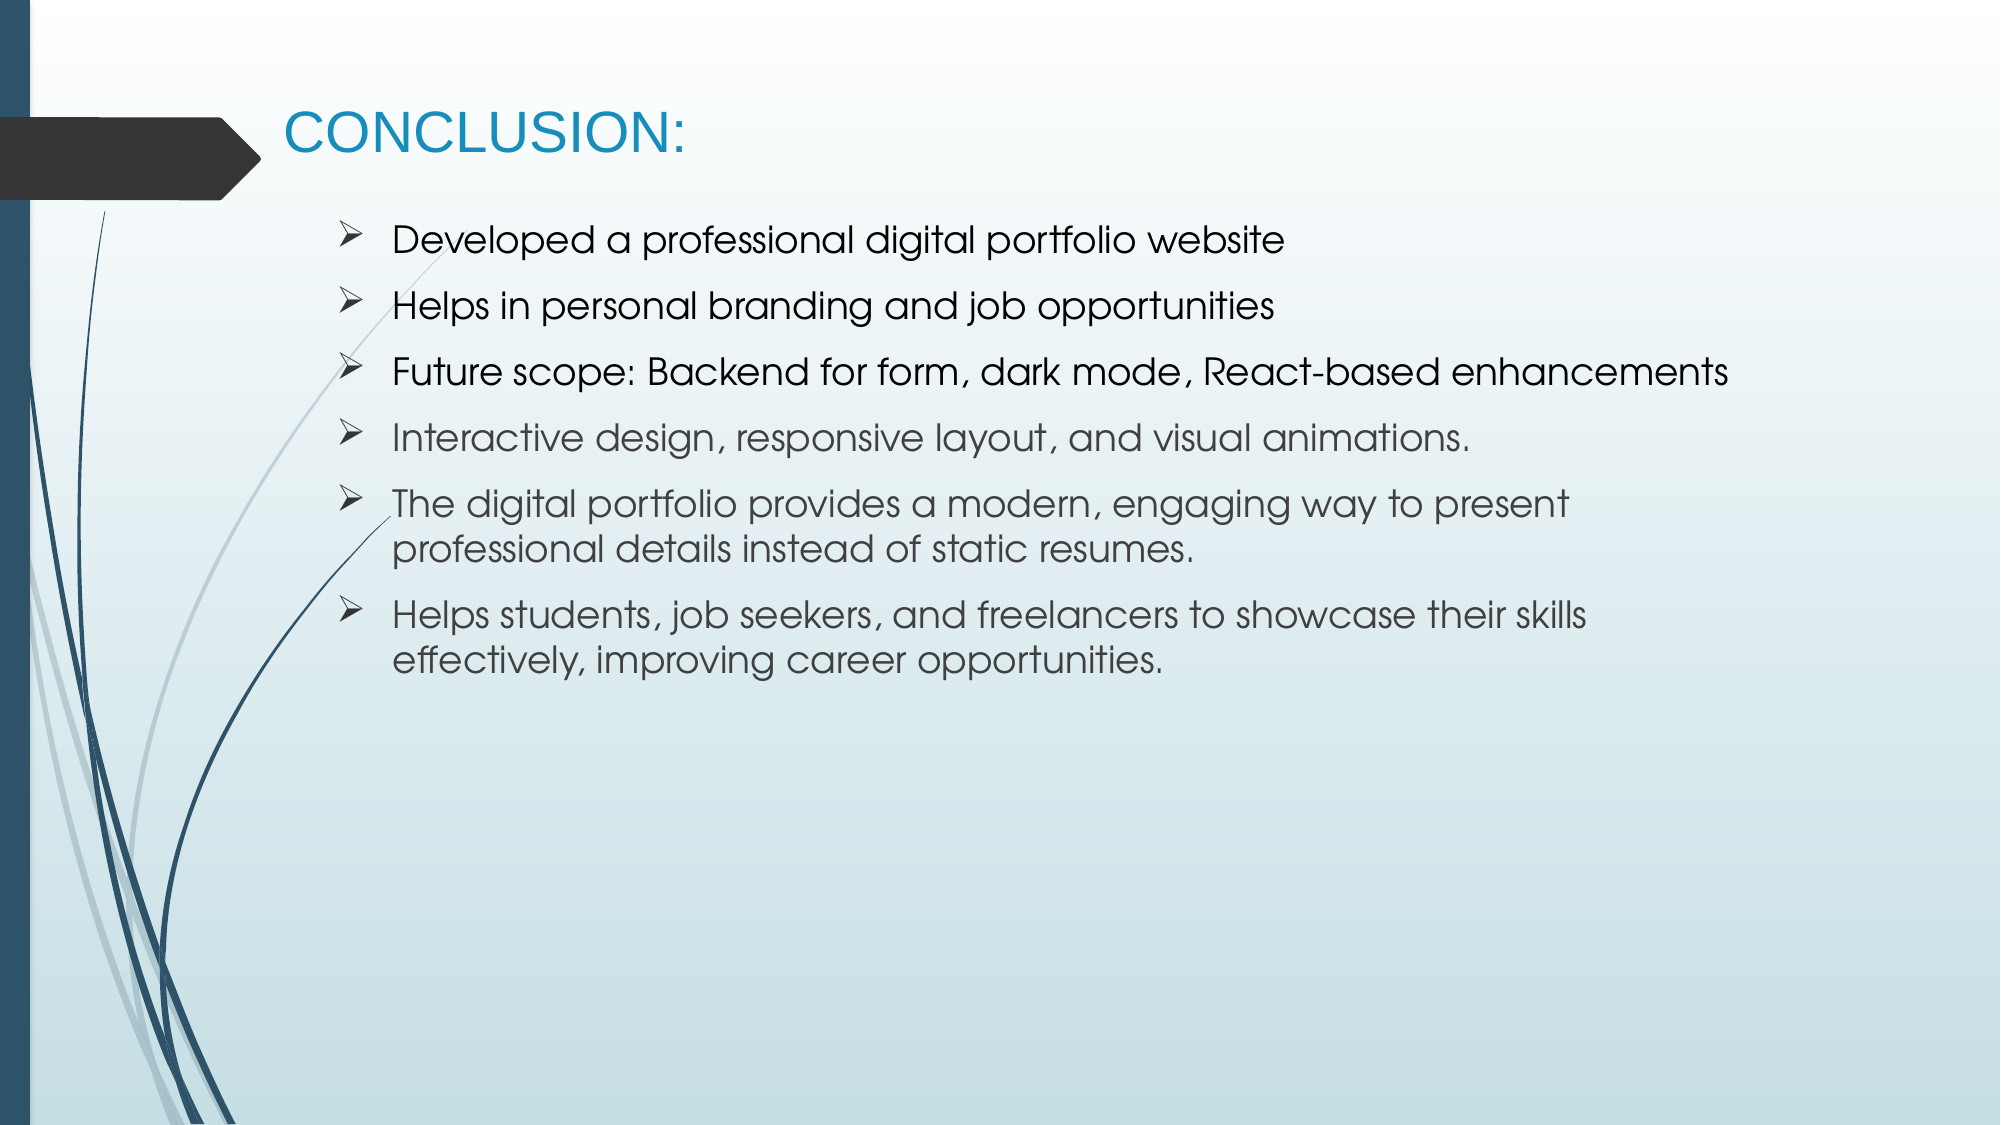

# CONCLUSION:
Developed a professional digital portfolio website
Helps in personal branding and job opportunities
Future scope: Backend for form, dark mode, React-based enhancements
Interactive design, responsive layout, and visual animations.
The digital portfolio provides a modern, engaging way to present professional details instead of static resumes.
Helps students, job seekers, and freelancers to showcase their skills effectively, improving career opportunities.